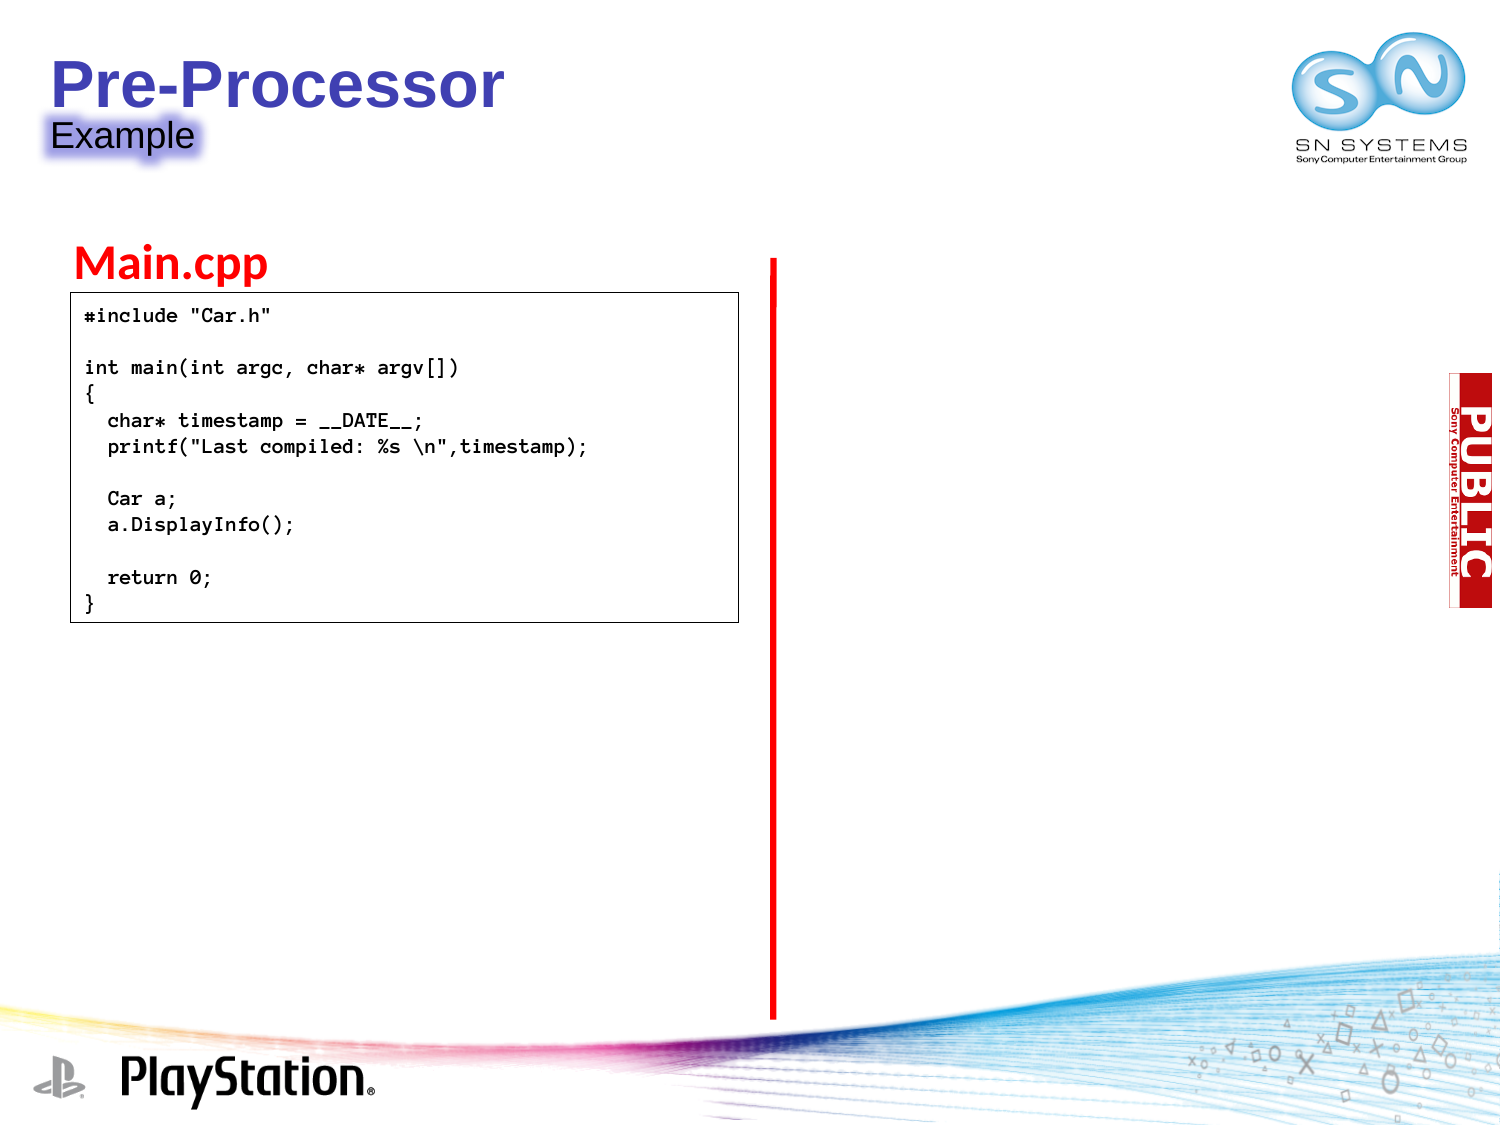

Pre-Processor
Example
Main.cpp
#include "Car.h"

int main(int argc, char* argv[])
{
  char* timestamp = __DATE__;
  printf("Last compiled: %s \n",timestamp);

  Car a;
  a.DisplayInfo();

  return 0;
}